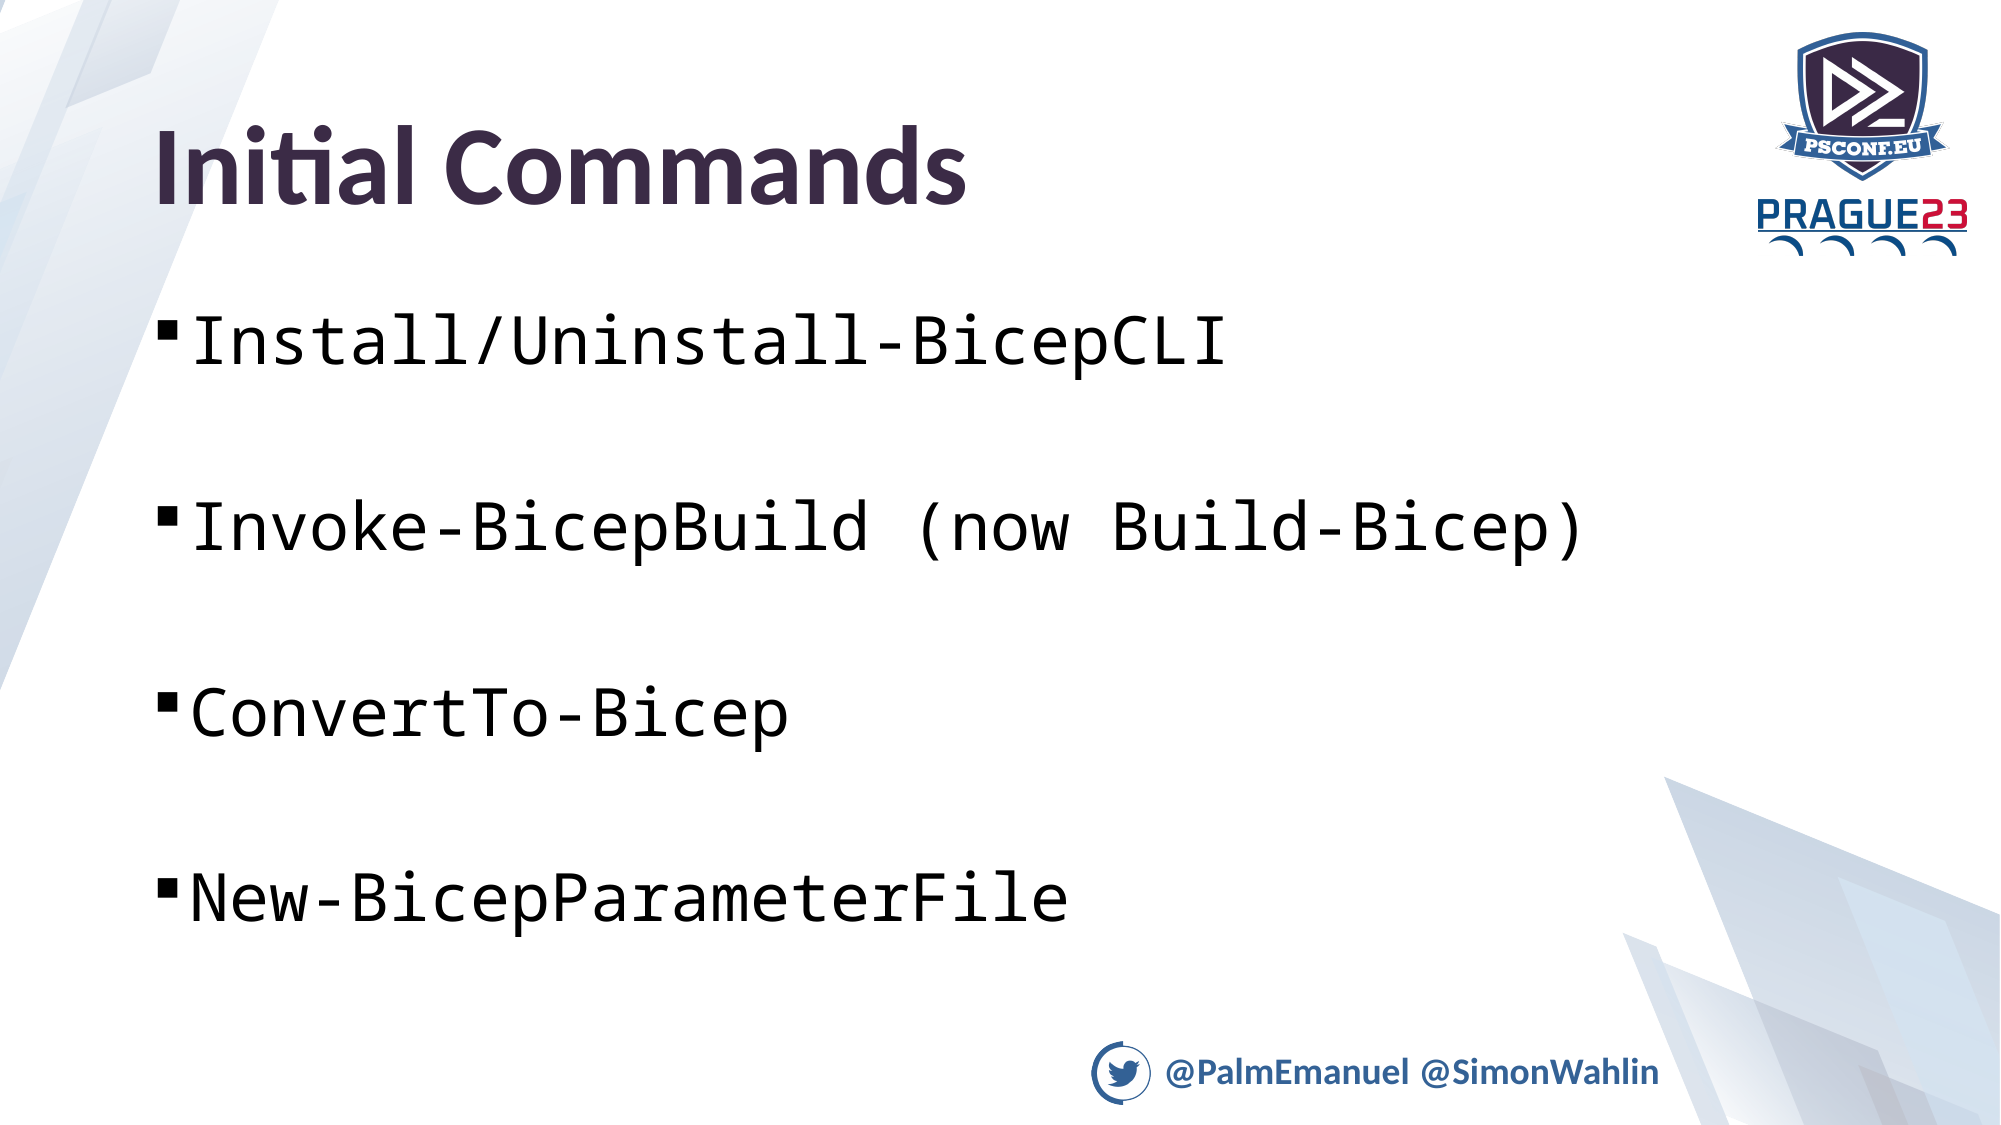

# Initial Commands
Install/Uninstall-BicepCLI

Invoke-BicepBuild (now Build-Bicep)

ConvertTo-Bicep

New-BicepParameterFile